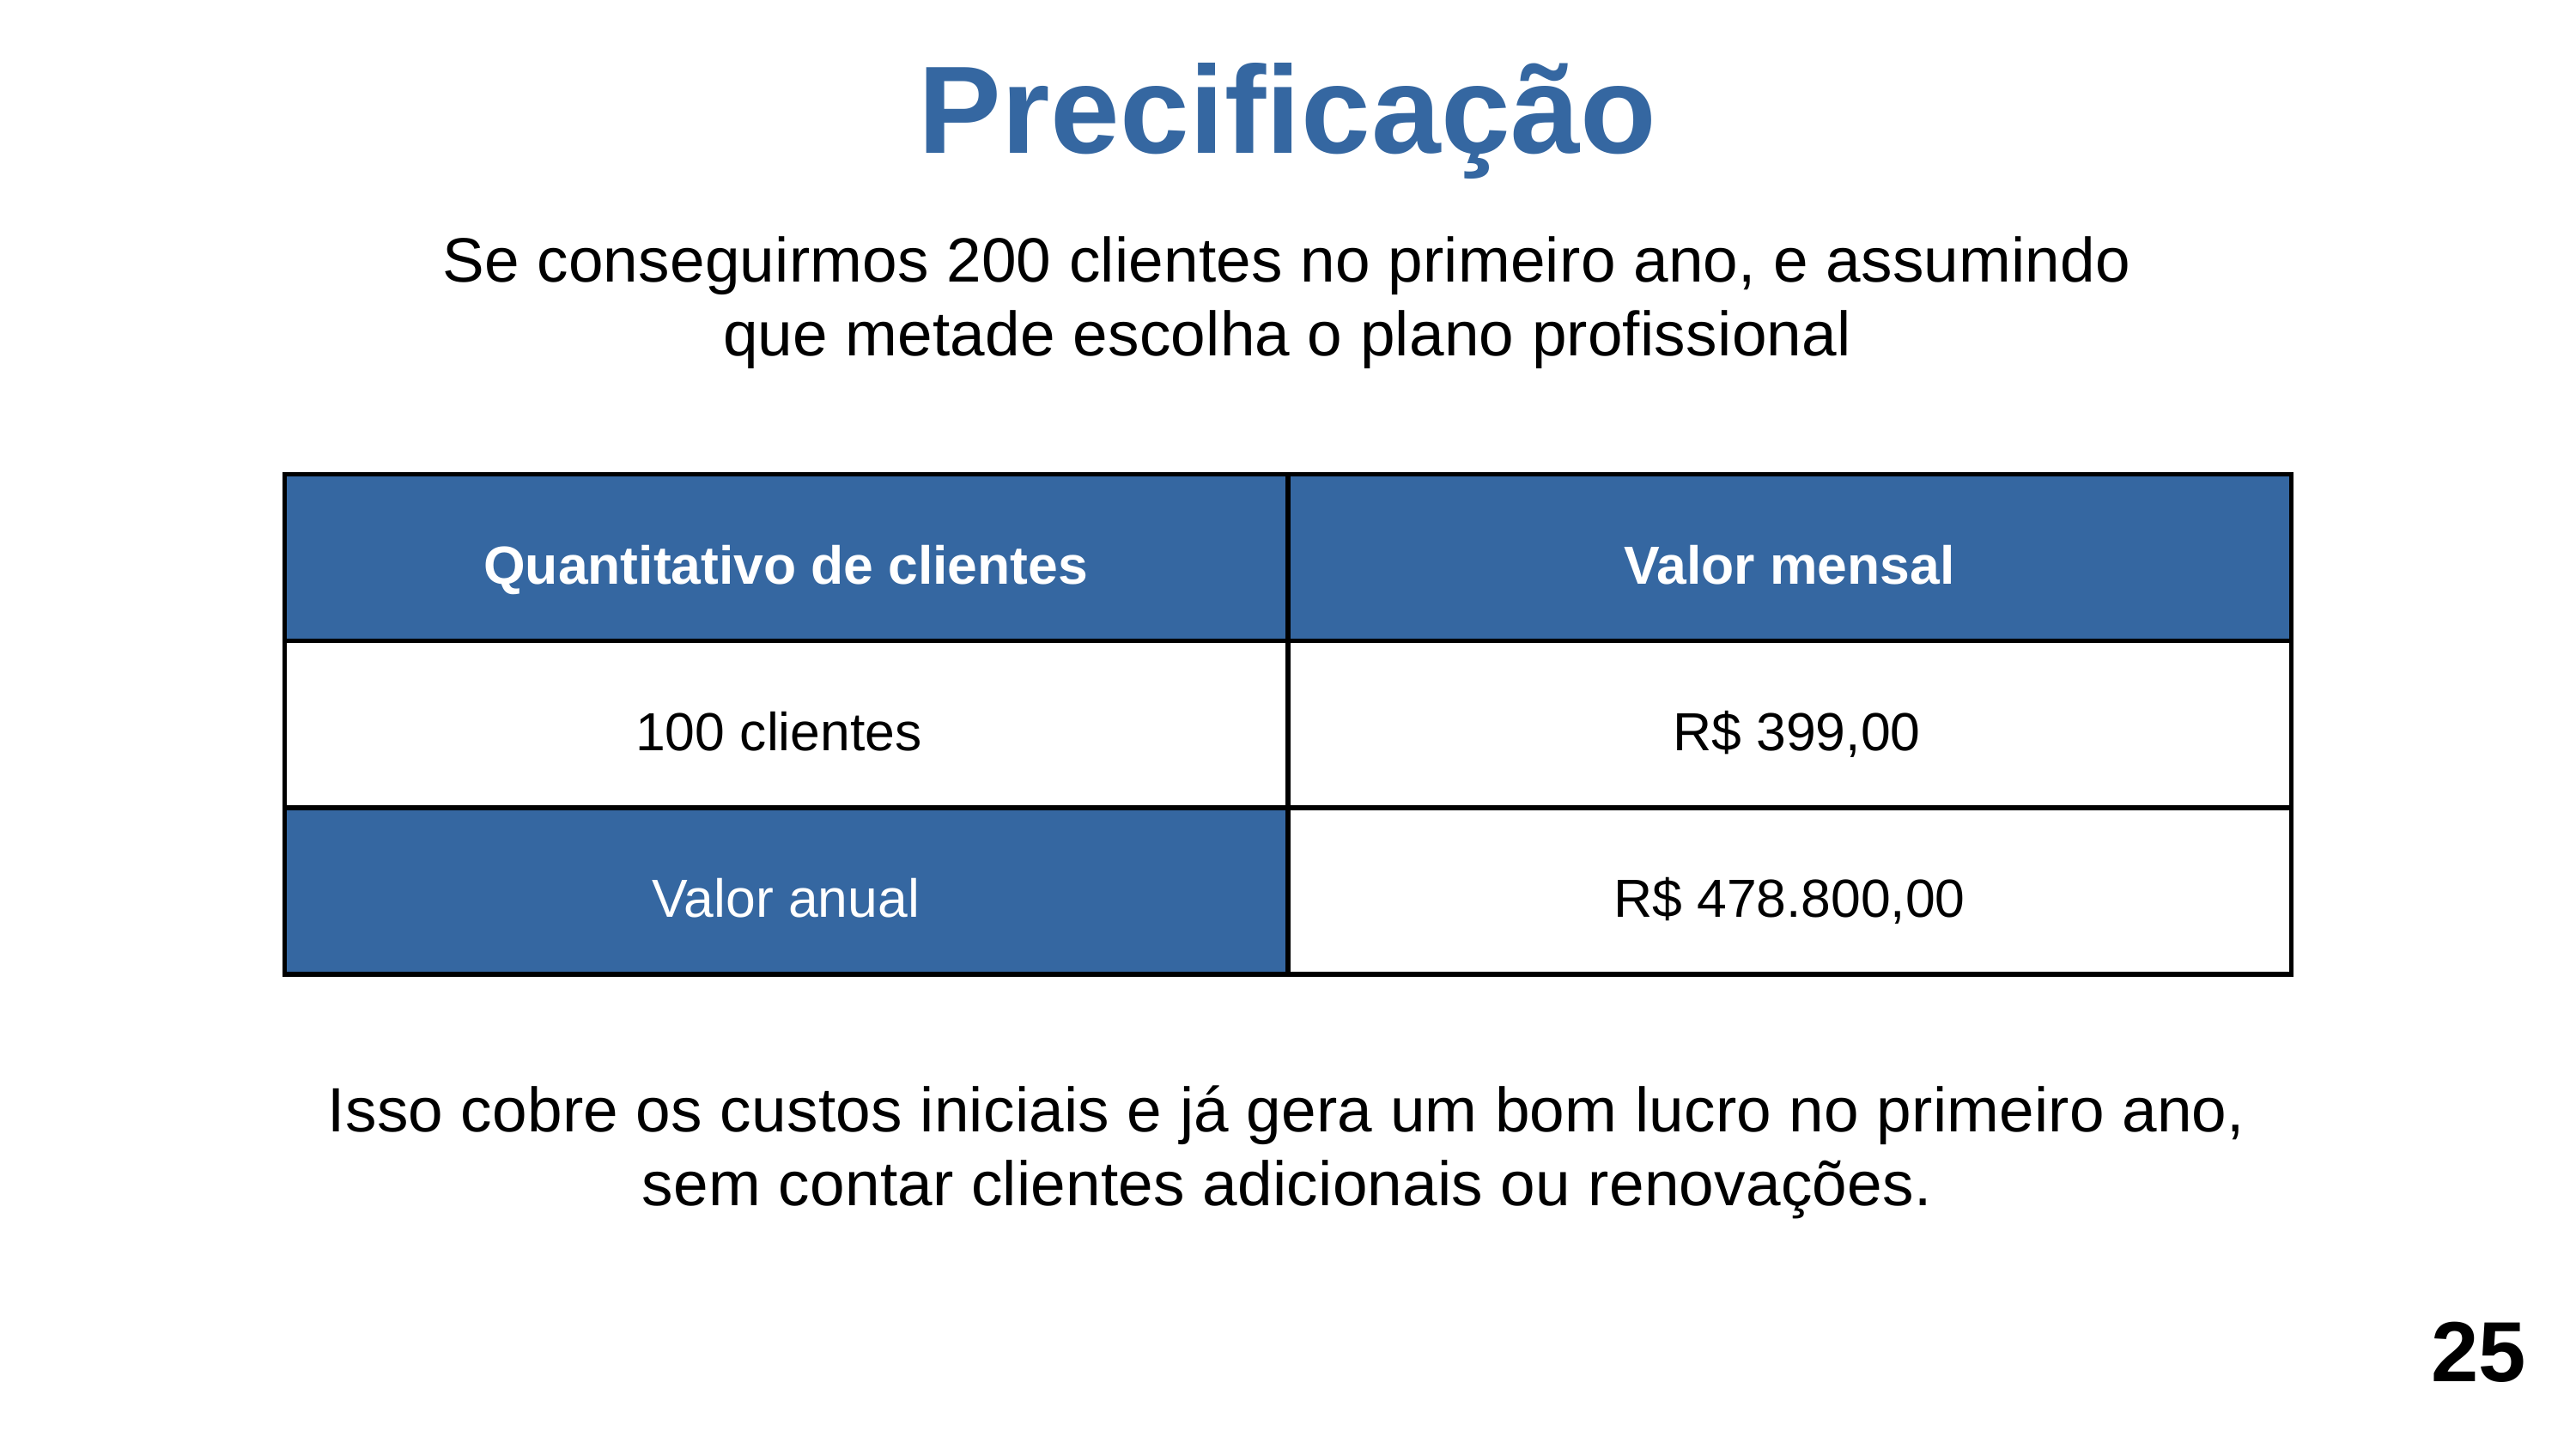

Precificação
Se conseguirmos 200 clientes no primeiro ano, e assumindo que metade escolha o plano profissional
| Quantitativo de clientes | Valor mensal |
| --- | --- |
| 100 clientes | R$ 399,00 |
| Valor anual | R$ 478.800,00 |
Isso cobre os custos iniciais e já gera um bom lucro no primeiro ano, sem contar clientes adicionais ou renovações.
25